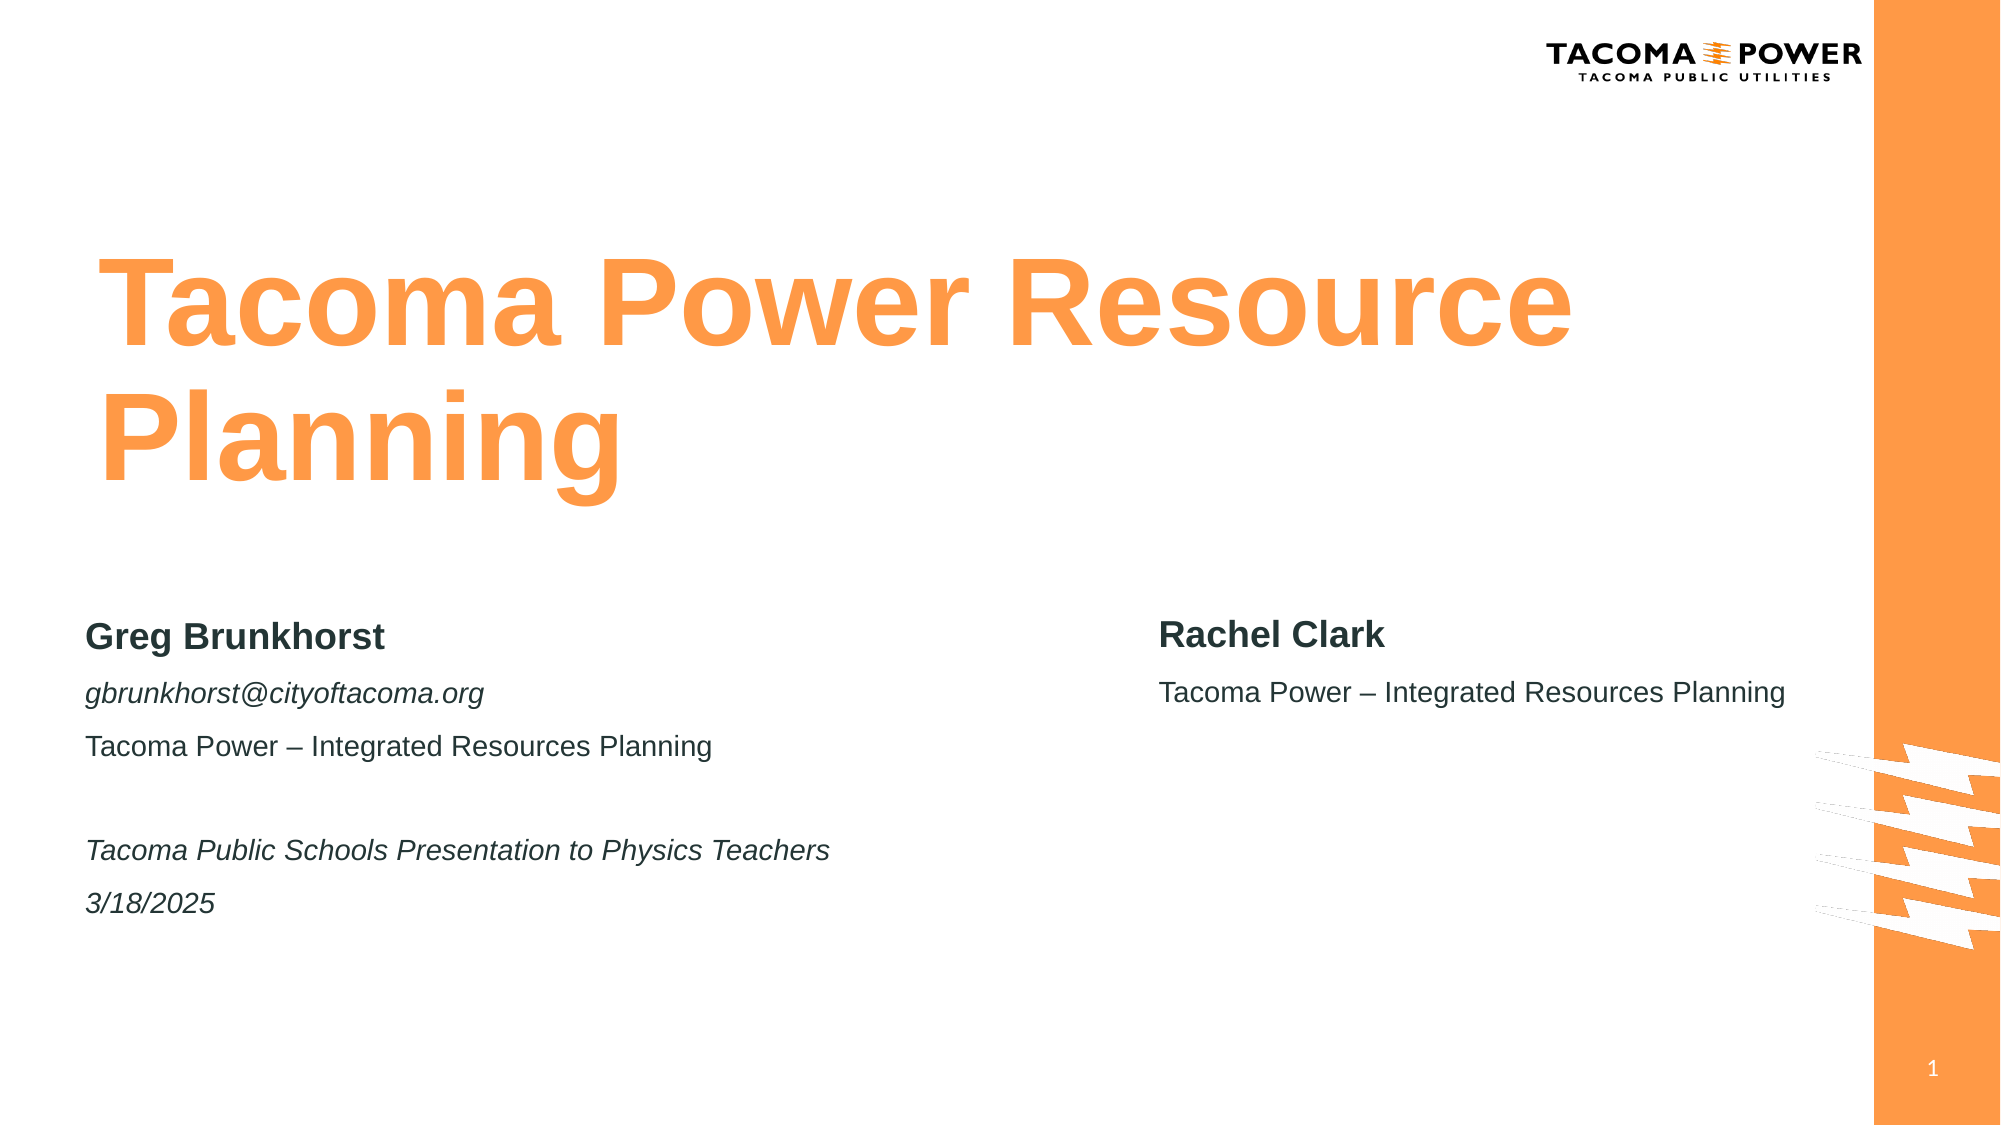

# Tacoma Power Resource Planning
Rachel Clark
Tacoma Power – Integrated Resources Planning

Greg Brunkhorst
gbrunkhorst@cityoftacoma.org
Tacoma Power – Integrated Resources Planning

Tacoma Public Schools Presentation to Physics Teachers
3/18/2025

1